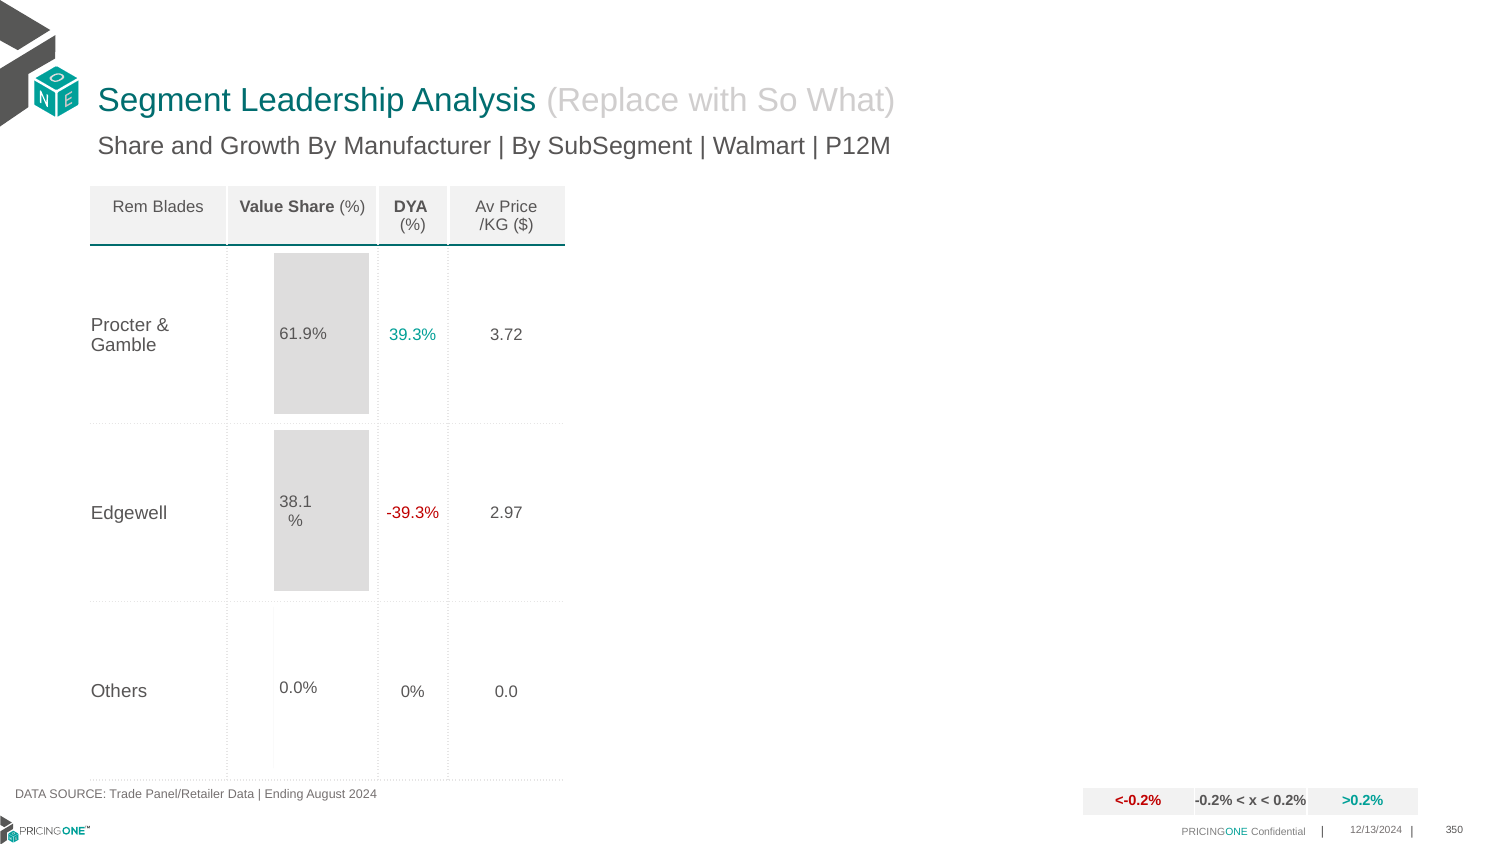

# Segment Leadership Analysis (Replace with So What)
Share and Growth By Manufacturer | By SubSegment | Walmart | P12M
| Rem Blades | Value Share (%) | DYA (%) | Av Price /KG ($) |
| --- | --- | --- | --- |
| Procter & Gamble |  | 39.3% | 3.72 |
| Edgewell |  | -39.3% | 2.97 |
| Others |  | 0% | 0.0 |

### Chart

| Category | Walmart | Rem Blades |
|---|---|
|  | 0.6187019811959954 |
DATA SOURCE: Trade Panel/Retailer Data | Ending August 2024
| <-0.2% | -0.2% < x < 0.2% | >0.2% |
| --- | --- | --- |

12/13/2024
350